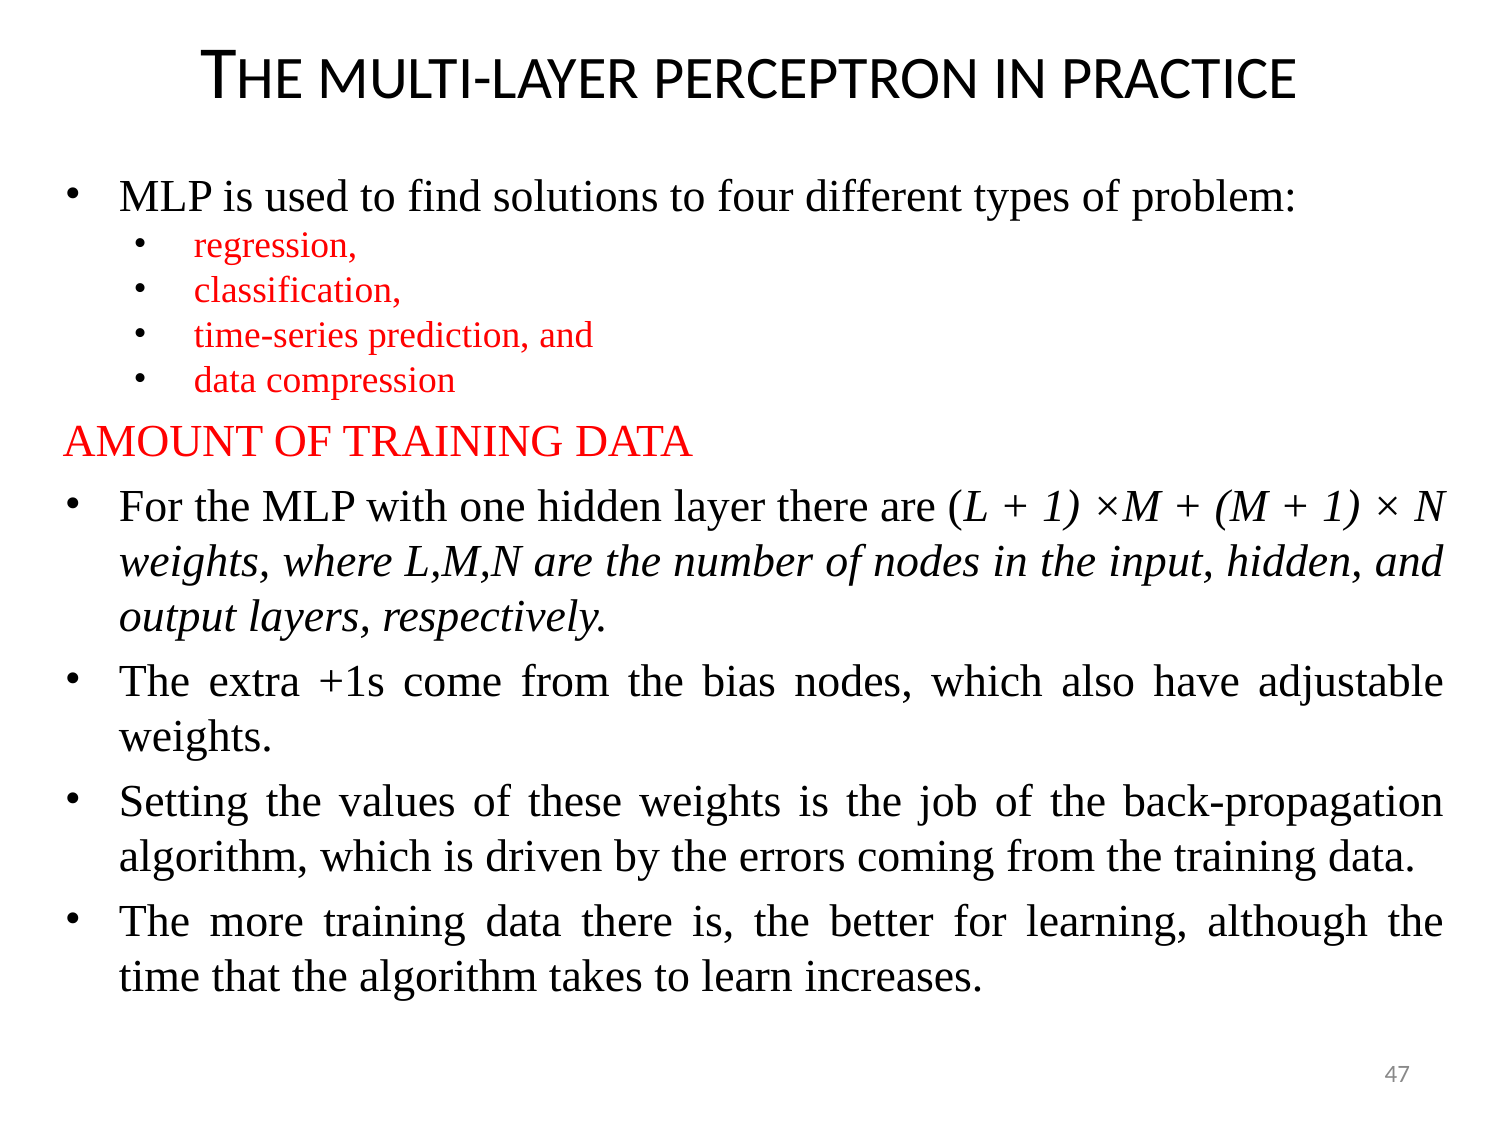

# THE MULTI-LAYER PERCEPTRON IN PRACTICE
MLP is used to find solutions to four different types of problem:
regression,
classification,
time-series prediction, and
data compression
AMOUNT OF TRAINING DATA
For the MLP with one hidden layer there are (L + 1) ×M + (M + 1) × N weights, where L,M,N are the number of nodes in the input, hidden, and output layers, respectively.
The extra +1s come from the bias nodes, which also have adjustable weights.
Setting the values of these weights is the job of the back-propagation algorithm, which is driven by the errors coming from the training data.
The more training data there is, the better for learning, although the time that the algorithm takes to learn increases.
47